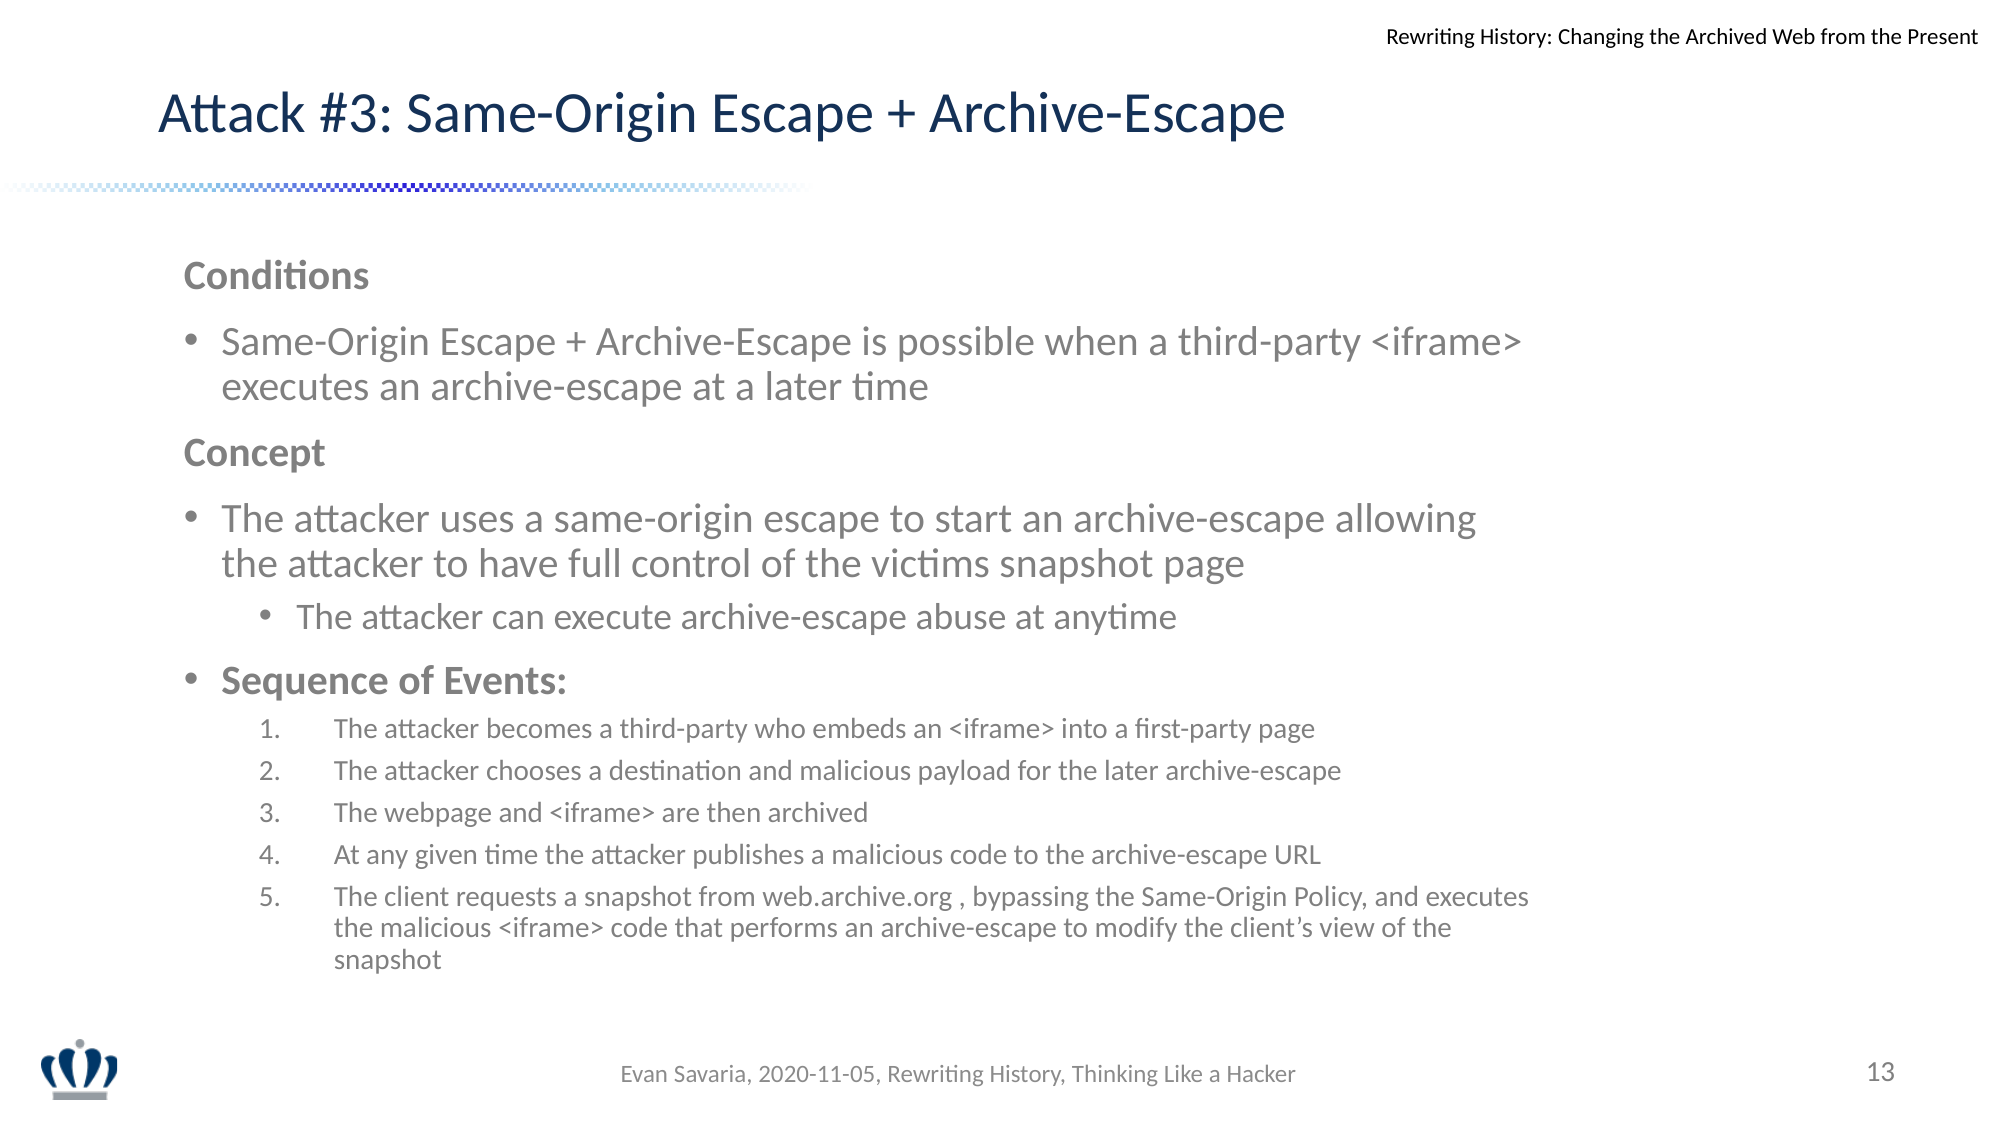

Rewriting History: Changing the Archived Web from the Present
Attack #3: Same-Origin Escape + Archive-Escape
Conditions
Same-Origin Escape + Archive-Escape is possible when a third-party <iframe> executes an archive-escape at a later time
Concept
The attacker uses a same-origin escape to start an archive-escape allowing the attacker to have full control of the victims snapshot page
The attacker can execute archive-escape abuse at anytime
Sequence of Events:
The attacker becomes a third-party who embeds an <iframe> into a first-party page
The attacker chooses a destination and malicious payload for the later archive-escape
The webpage and <iframe> are then archived
At any given time the attacker publishes a malicious code to the archive-escape URL
The client requests a snapshot from web.archive.org , bypassing the Same-Origin Policy, and executes the malicious <iframe> code that performs an archive-escape to modify the client’s view of the snapshot
13
Evan Savaria, 2020-11-05, Rewriting History, Thinking Like a Hacker